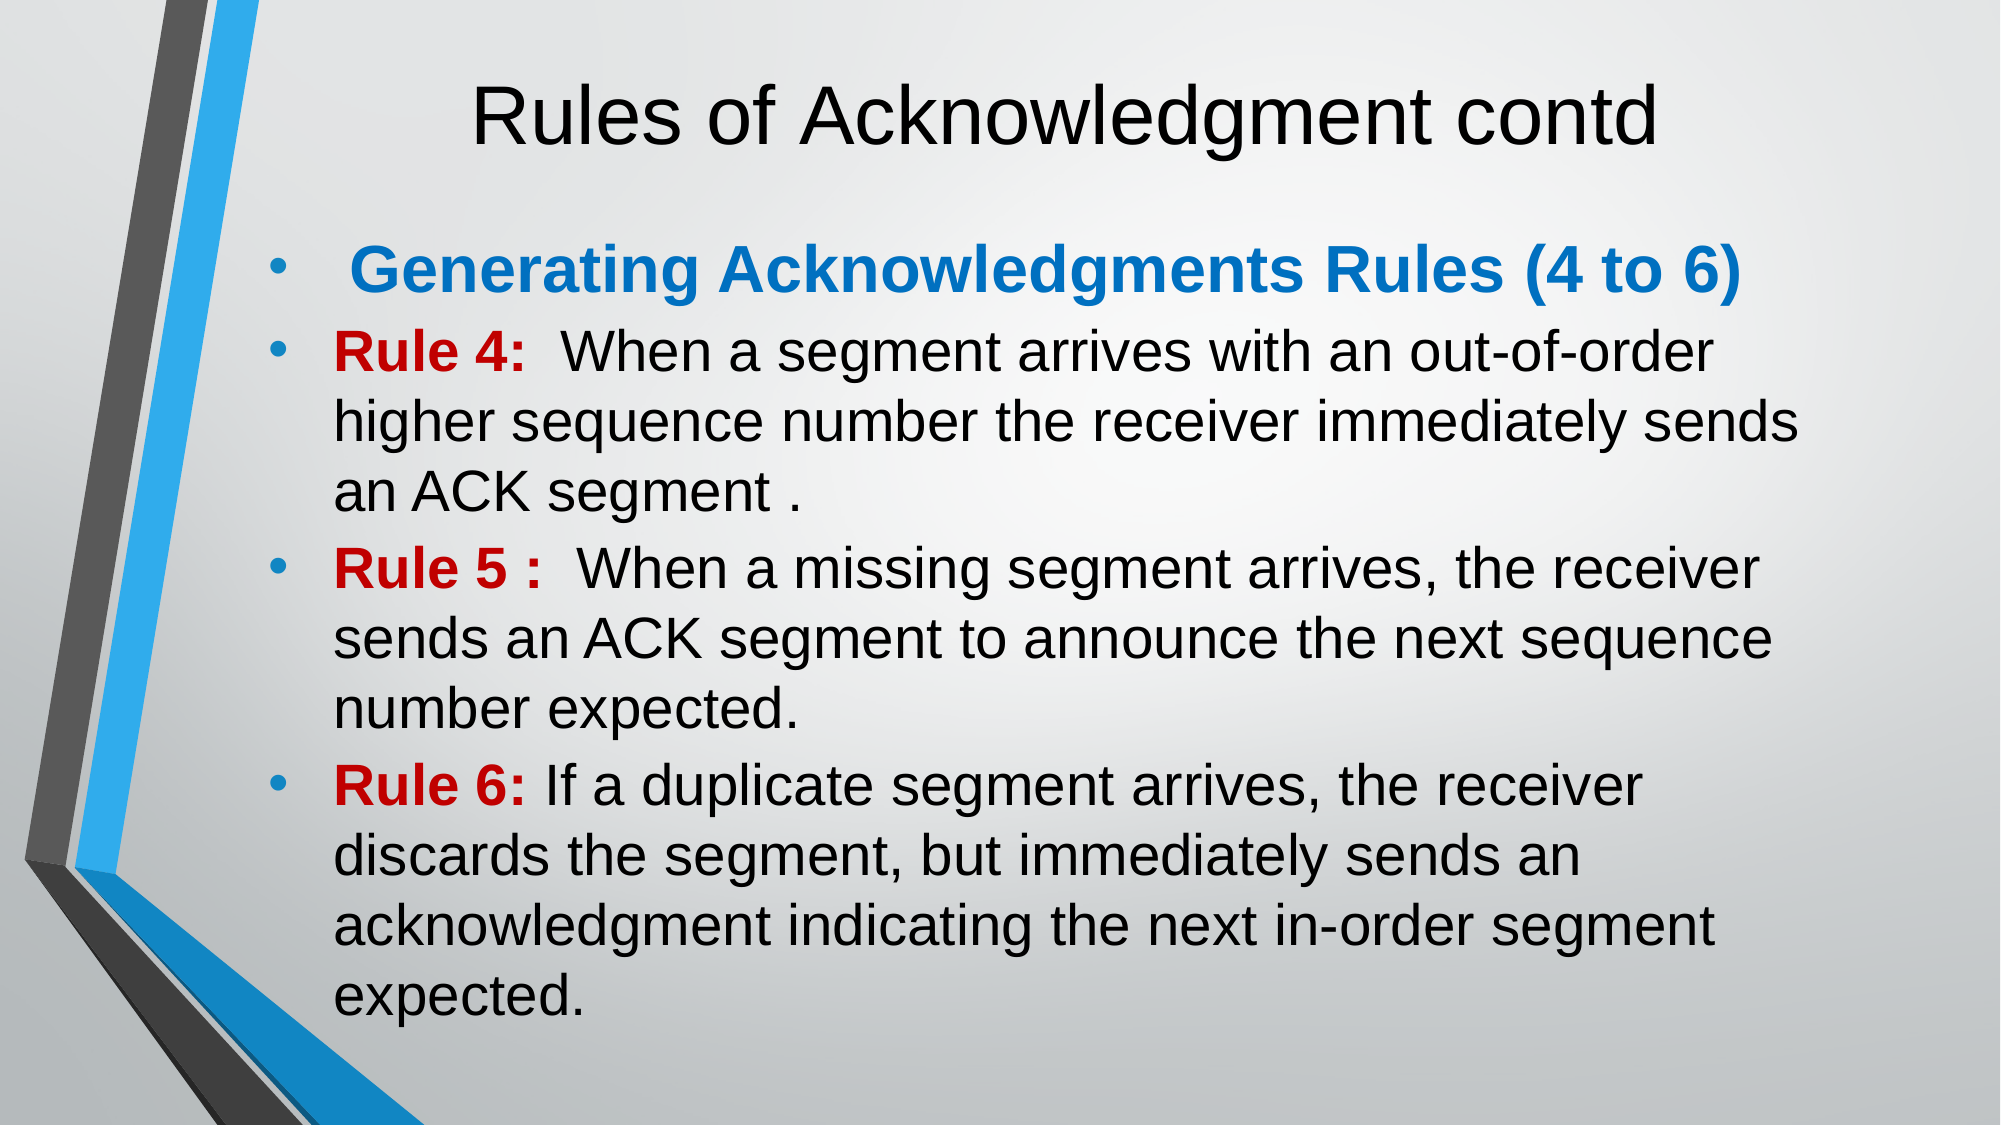

# Rules of Acknowledgment contd
 Generating Acknowledgments Rules (4 to 6)
Rule 4:  When a segment arrives with an out-of-order higher sequence number the receiver immediately sends an ACK segment .
Rule 5 :  When a missing segment arrives, the receiver sends an ACK segment to announce the next sequence number expected.
Rule 6: If a duplicate segment arrives, the receiver discards the segment, but immediately sends an acknowledgment indicating the next in-order segment expected.